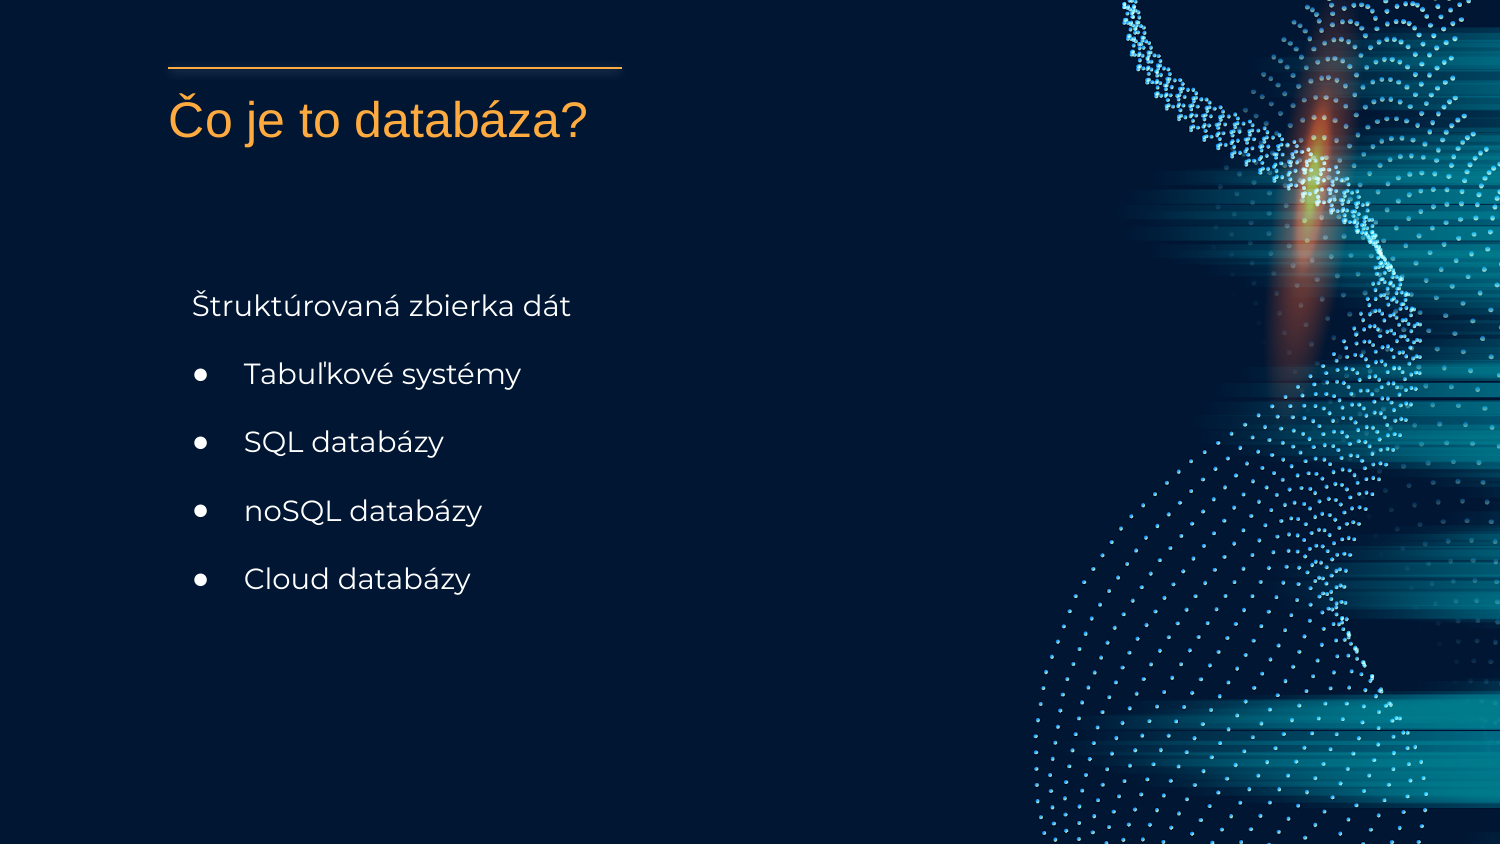

# Čo je to databáza?
Štruktúrovaná zbierka dát
Tabuľkové systémy
SQL databázy
noSQL databázy
Cloud databázy